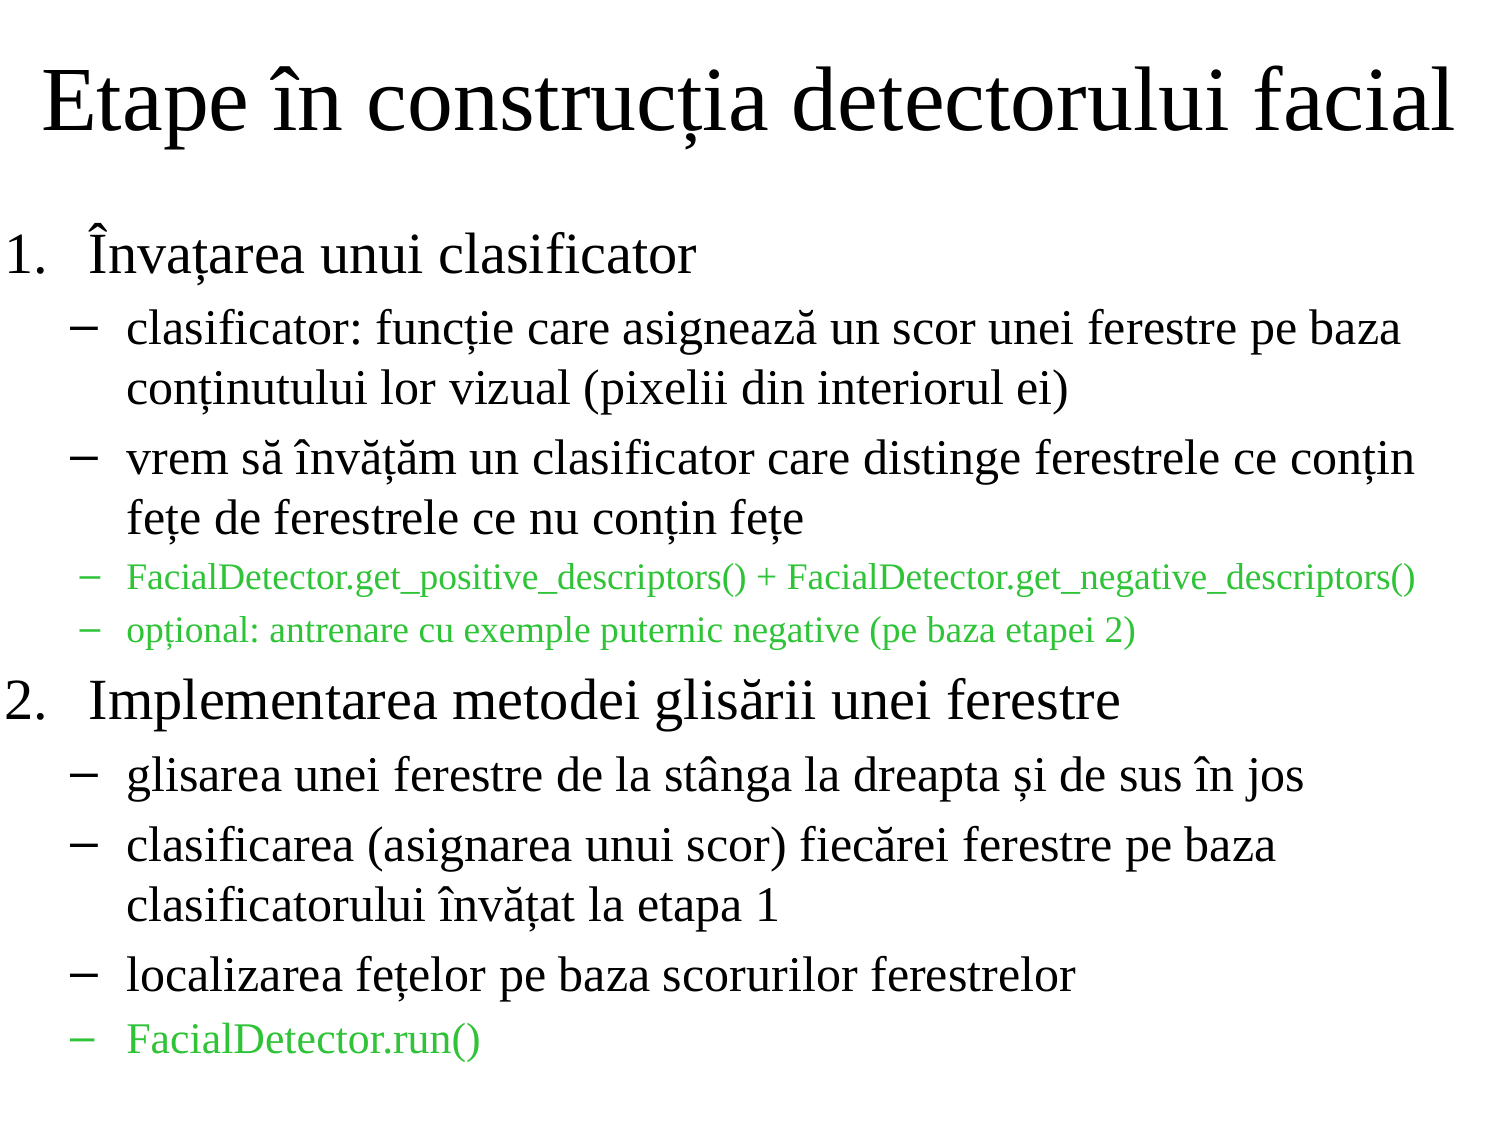

Etape în construcția detectorului facial

Învațarea unui clasificator
clasificator: funcție care asignează un scor unei ferestre pe baza conținutului lor vizual (pixelii din interiorul ei)
vrem să învățăm un clasificator care distinge ferestrele ce conțin fețe de ferestrele ce nu conțin fețe
FacialDetector.get_positive_descriptors() + FacialDetector.get_negative_descriptors()
opțional: antrenare cu exemple puternic negative (pe baza etapei 2)
Implementarea metodei glisării unei ferestre
glisarea unei ferestre de la stânga la dreapta și de sus în jos
clasificarea (asignarea unui scor) fiecărei ferestre pe baza clasificatorului învățat la etapa 1
localizarea fețelor pe baza scorurilor ferestrelor
FacialDetector.run()